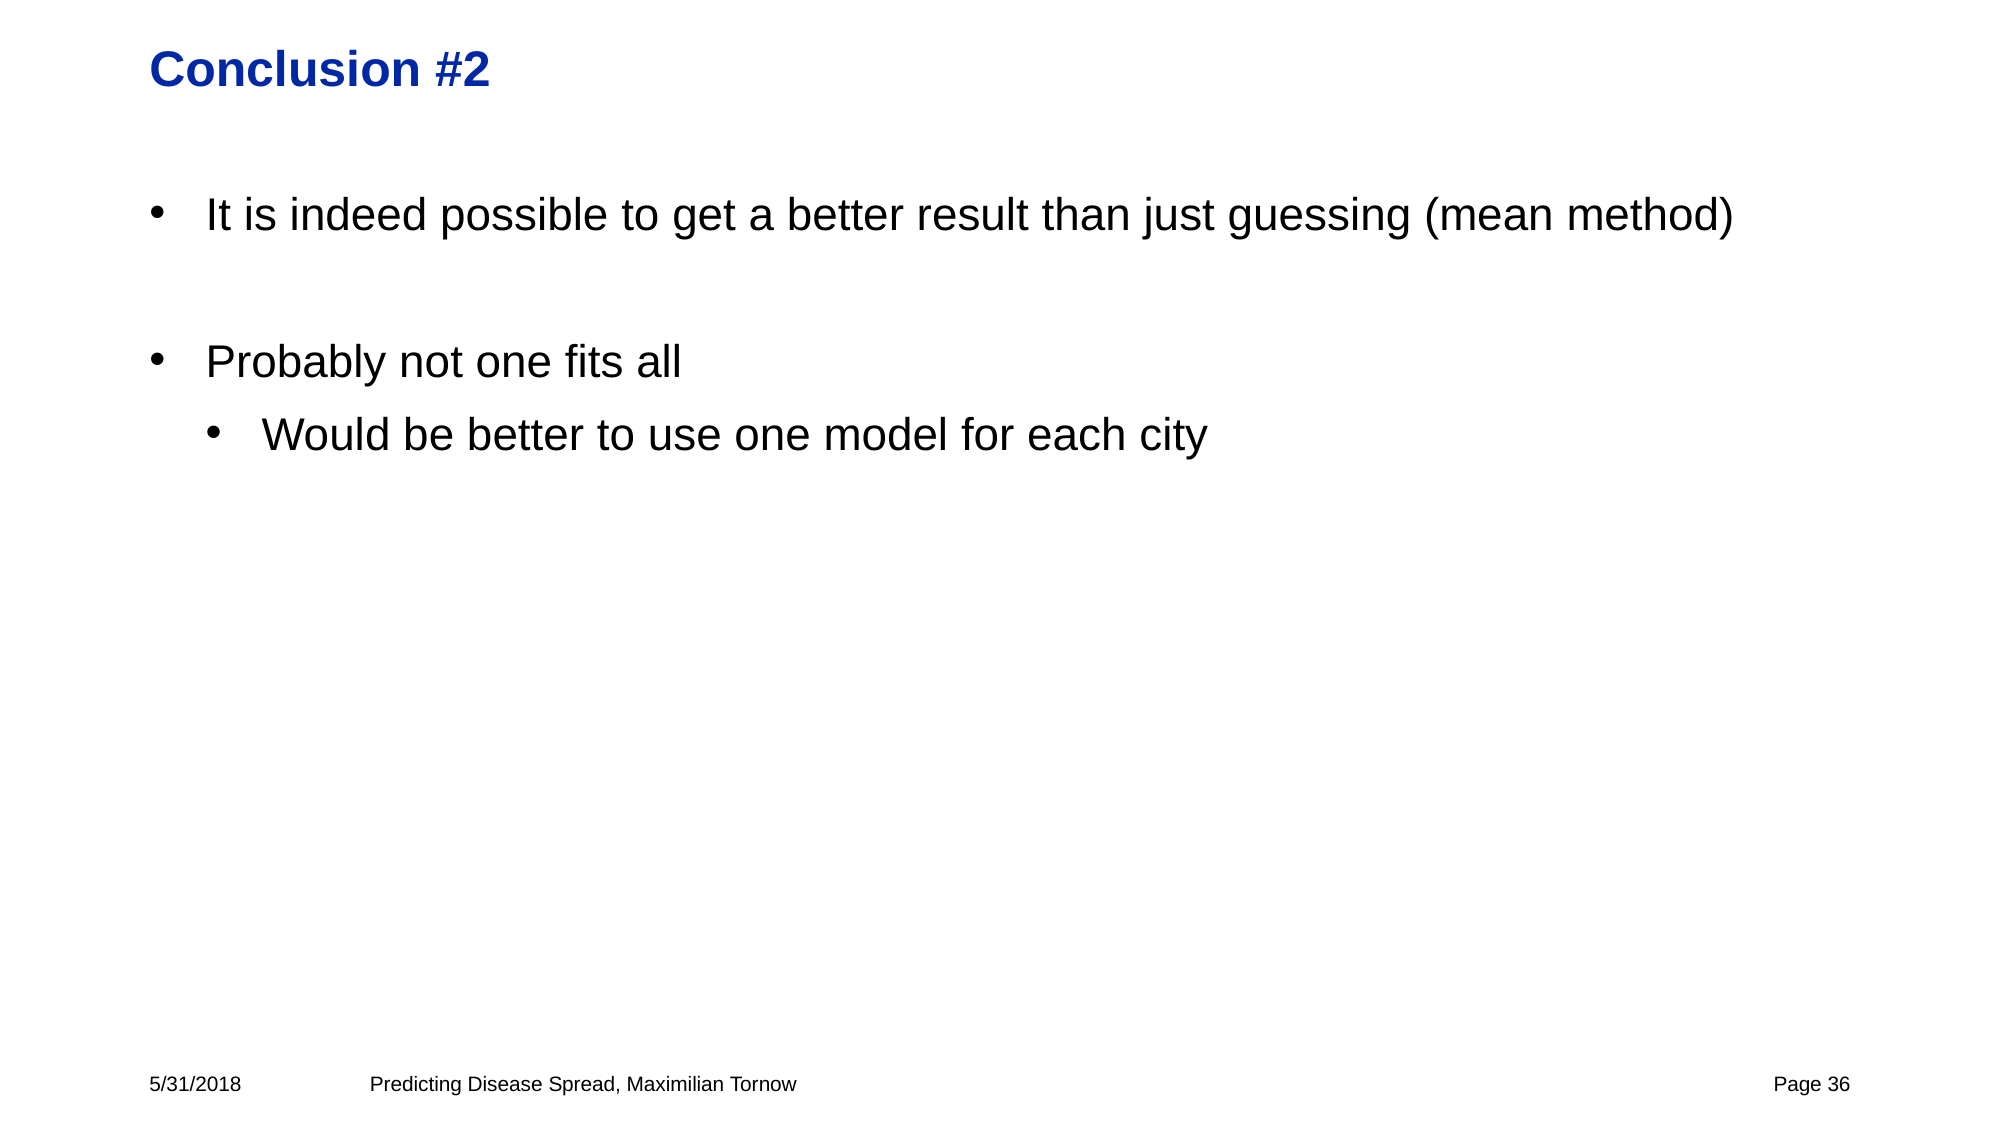

# Conclusion #2
It is indeed possible to get a better result than just guessing (mean method)

Probably not one fits all
Would be better to use one model for each city

5/31/2018
Predicting Disease Spread, Maximilian Tornow
Page 36